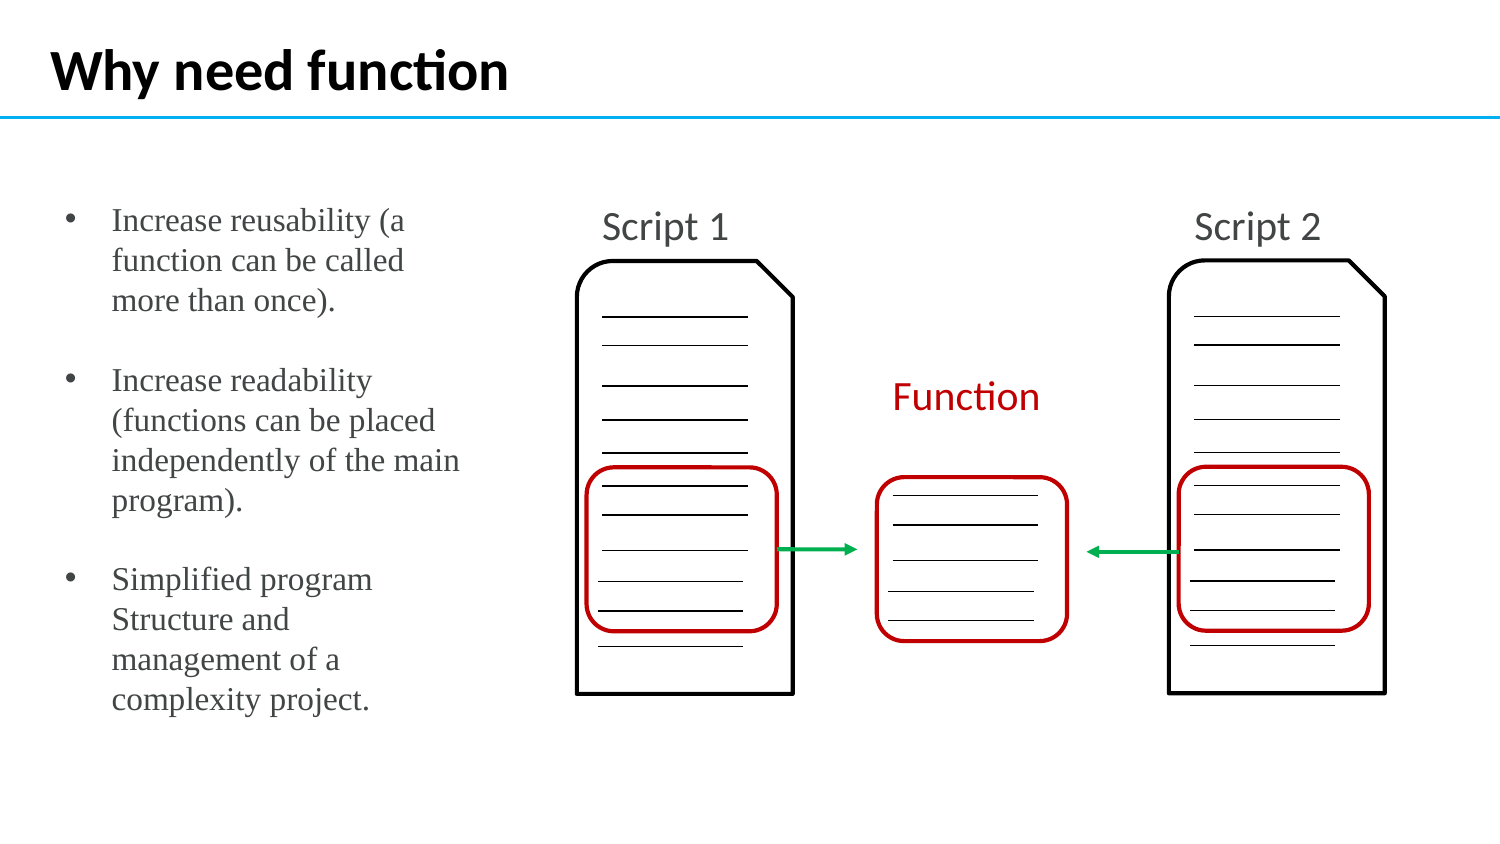

# Why need function
Increase reusability (a function can be called more than once).

Increase readability (functions can be placed independently of the main program).

Simplified program Structure and management of a complexity project.
Script 2
Script 1

Function